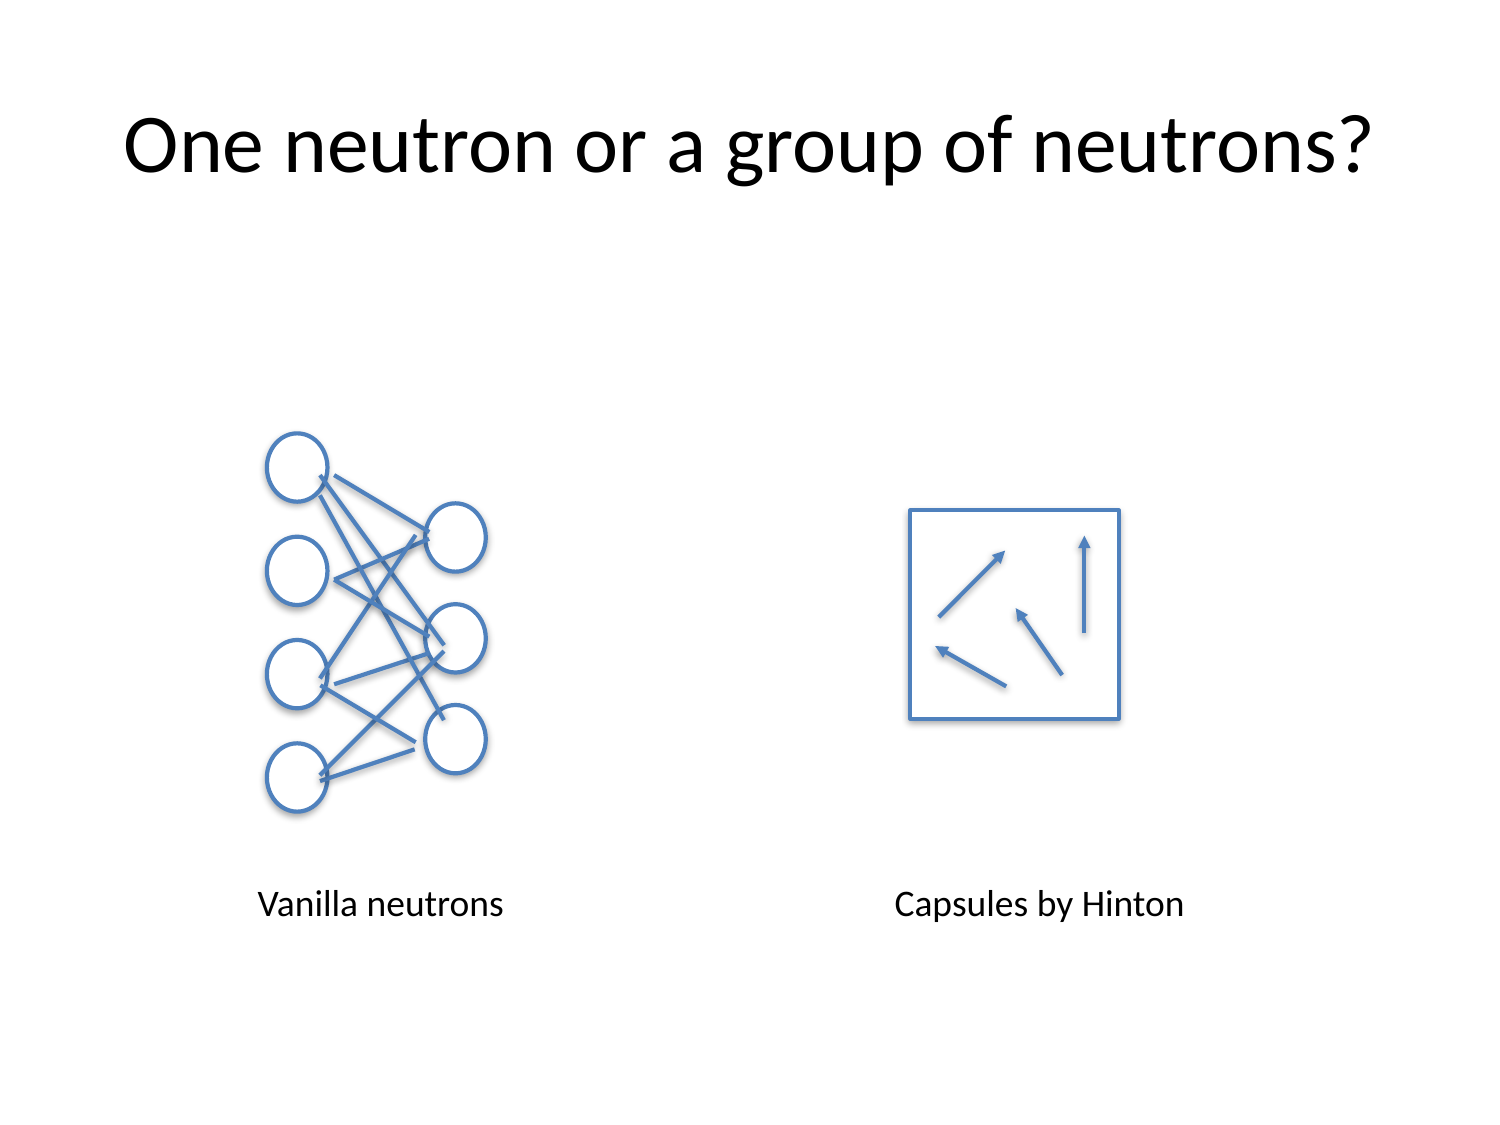

# One neutron or a group of neutrons?

Vanilla neutrons
Capsules by Hinton
25